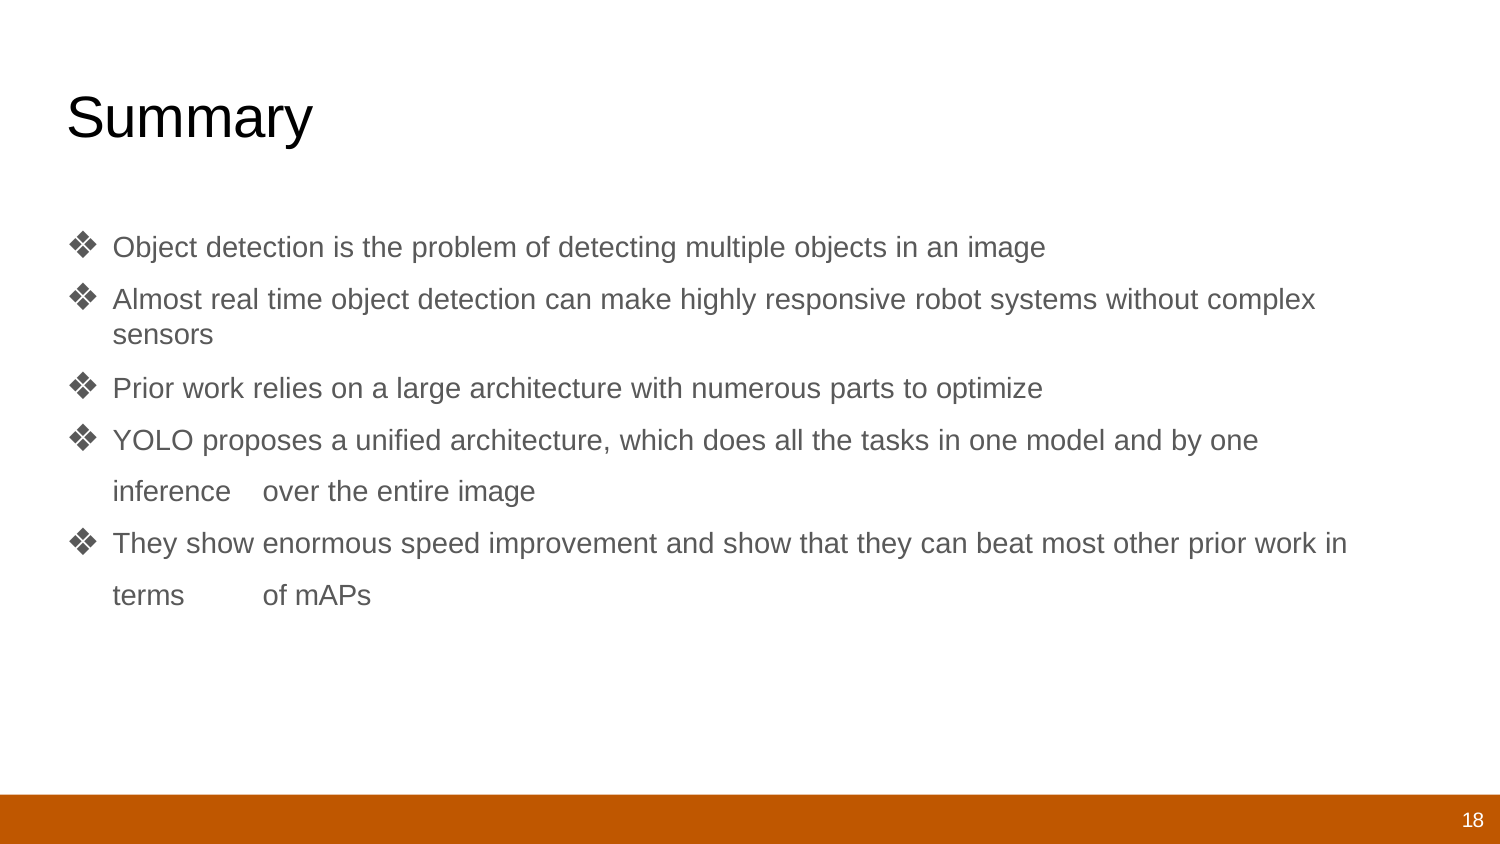

# Summary
Object detection is the problem of detecting multiple objects in an image
Almost real time object detection can make highly responsive robot systems without complex sensors
Prior work relies on a large architecture with numerous parts to optimize
YOLO proposes a unified architecture, which does all the tasks in one model and by one inference 	over the entire image
They show enormous speed improvement and show that they can beat most other prior work in terms 	of mAPs
18